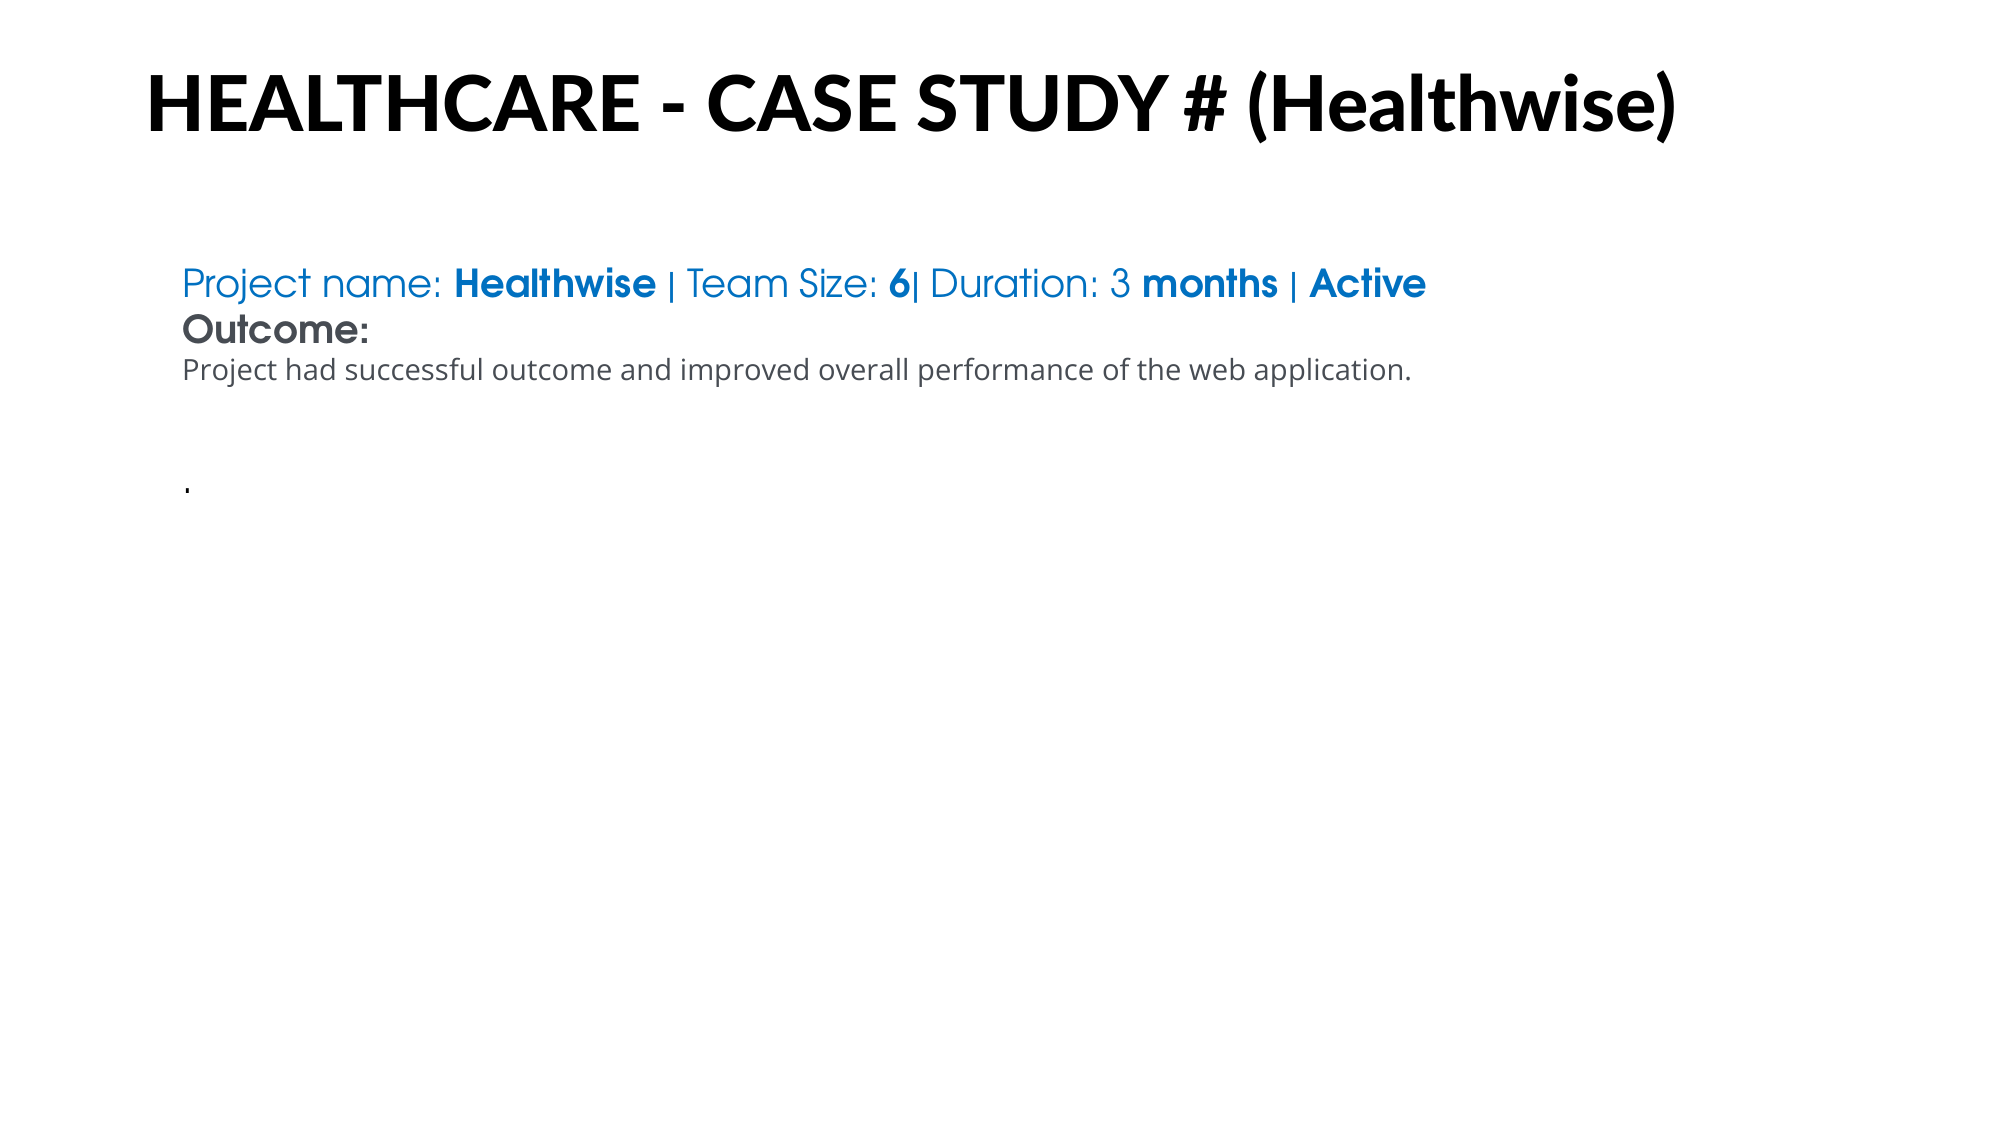

# HEALTHCARE - CASE STUDY # (Healthwise)
Project name: Healthwise | Team Size: 6| Duration: 3 months | Active
Outcome:
Project had successful outcome and improved overall performance of the web application.

.